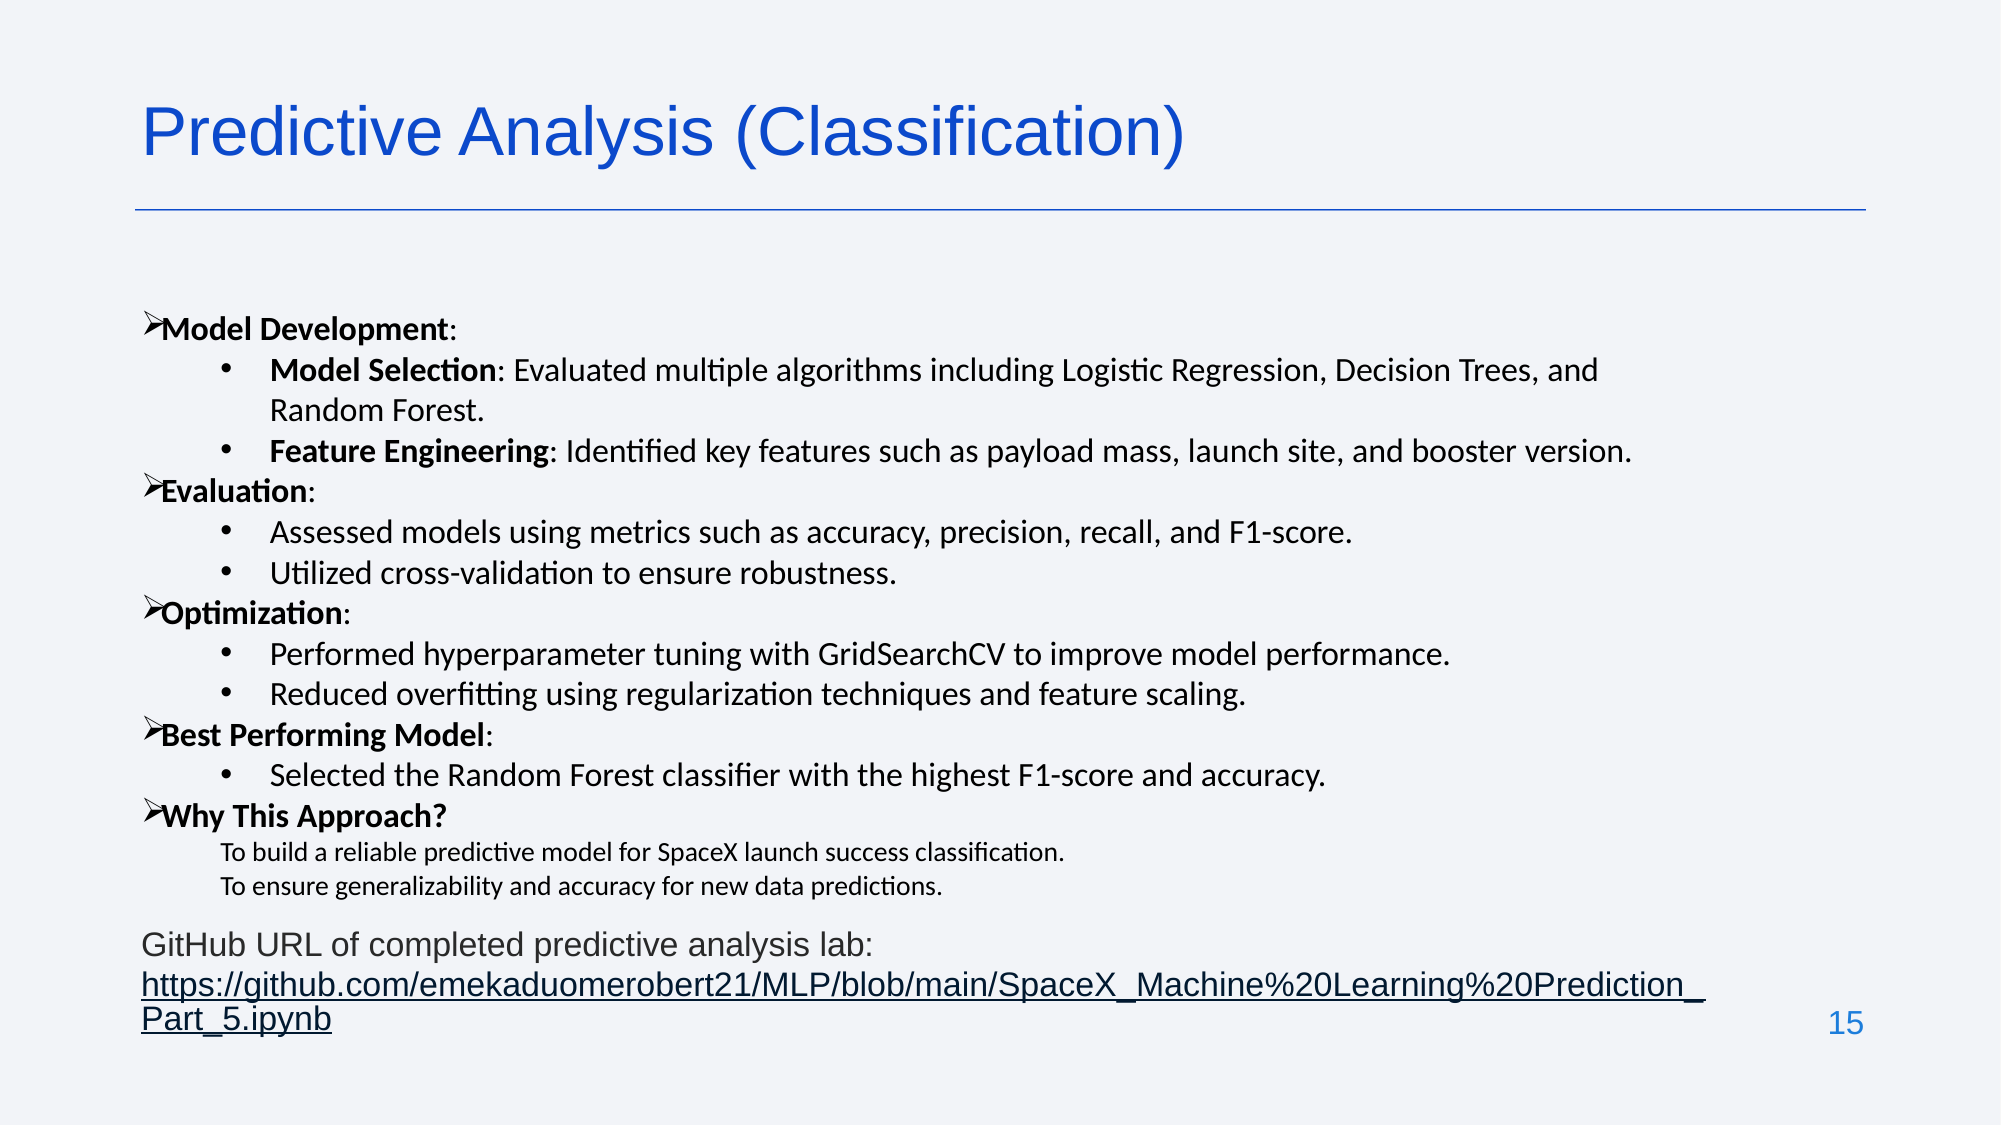

Predictive Analysis (Classification)
Model Development:
Model Selection: Evaluated multiple algorithms including Logistic Regression, Decision Trees, and Random Forest.
Feature Engineering: Identified key features such as payload mass, launch site, and booster version.
Evaluation:
Assessed models using metrics such as accuracy, precision, recall, and F1-score.
Utilized cross-validation to ensure robustness.
Optimization:
Performed hyperparameter tuning with GridSearchCV to improve model performance.
Reduced overfitting using regularization techniques and feature scaling.
Best Performing Model:
Selected the Random Forest classifier with the highest F1-score and accuracy.
Why This Approach?
To build a reliable predictive model for SpaceX launch success classification.
To ensure generalizability and accuracy for new data predictions.
GitHub URL of completed predictive analysis lab: https://github.com/emekaduomerobert21/MLP/blob/main/SpaceX_Machine%20Learning%20Prediction_Part_5.ipynb

15